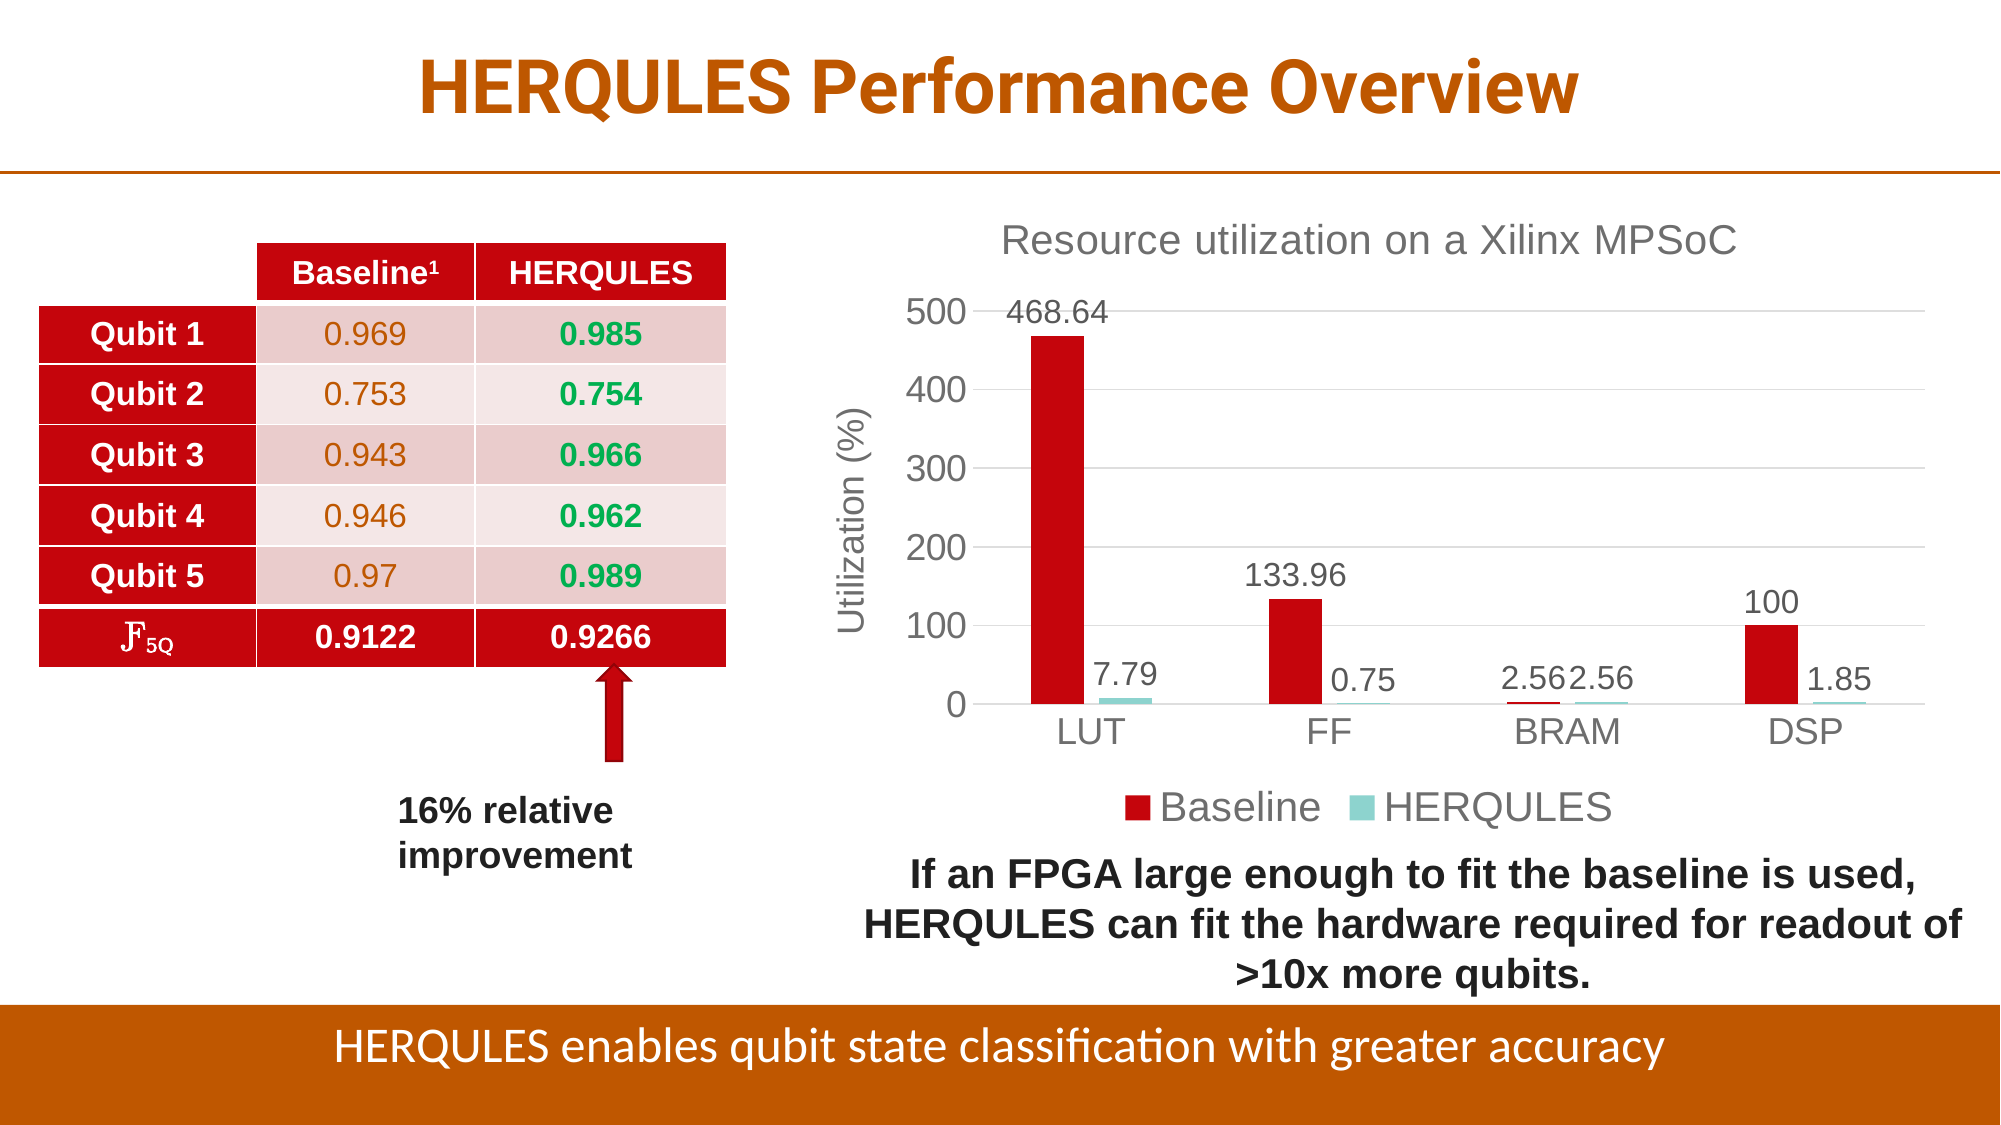

HERQULES Performance Overview

### Chart: Resource utilization on a Xilinx MPSoC

| Category | Baseline | HERQULES |
|---|---|---|
| LUT | 468.64 | 7.79 |
| FF | 133.96 | 0.75 |
| BRAM | 2.56 | 2.56 |
| DSP | 100.0 | 1.85 |
|  | Baseline1 | HERQULES |
| --- | --- | --- |
| Qubit 1 | 0.969 | 0.985 |
| Qubit 2 | 0.753 | 0.754 |
| Qubit 3 | 0.943 | 0.966 |
| Qubit 4 | 0.946 | 0.962 |
| Qubit 5 | 0.97 | 0.989 |
| Ƒ5Q | 0.9122 | 0.9266 |

16% relative improvement
If an FPGA large enough to fit the baseline is used, HERQULES can fit the hardware required for readout of >10x more qubits.
HERQULES enables qubit state classification with greater accuracy